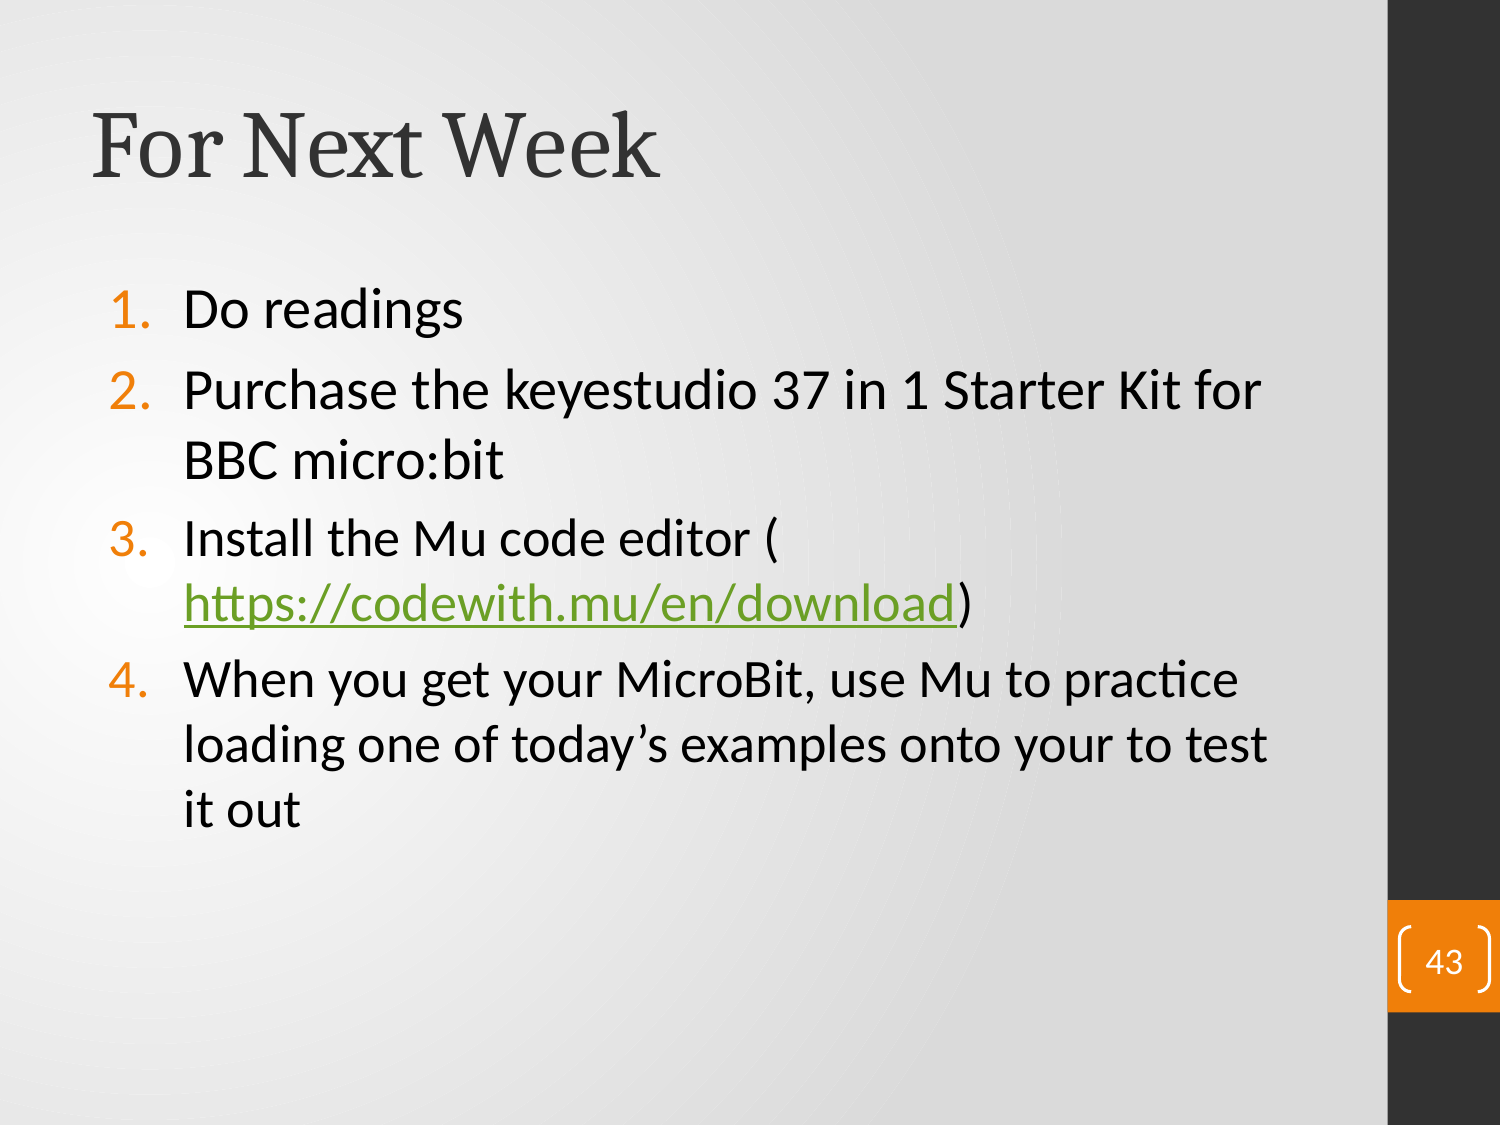

# For Next Week
Do readings
Purchase the keyestudio 37 in 1 Starter Kit for BBC micro:bit
Install the Mu code editor (https://codewith.mu/en/download)
When you get your MicroBit, use Mu to practice loading one of today’s examples onto your to test it out
43